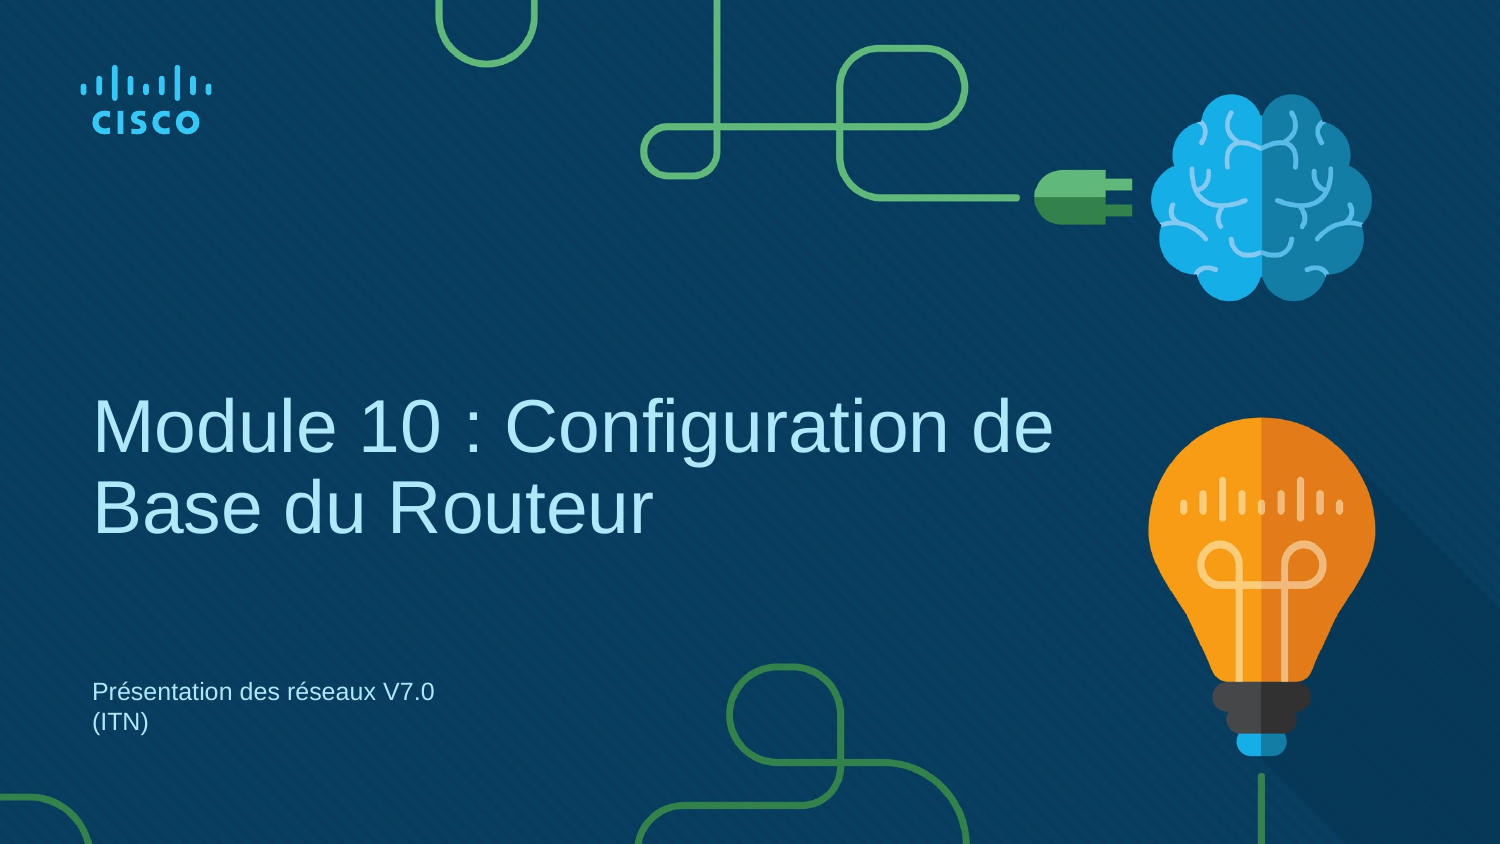

# Module 10 : Configuration de Base du Routeur
Présentation des réseaux V7.0 (ITN)